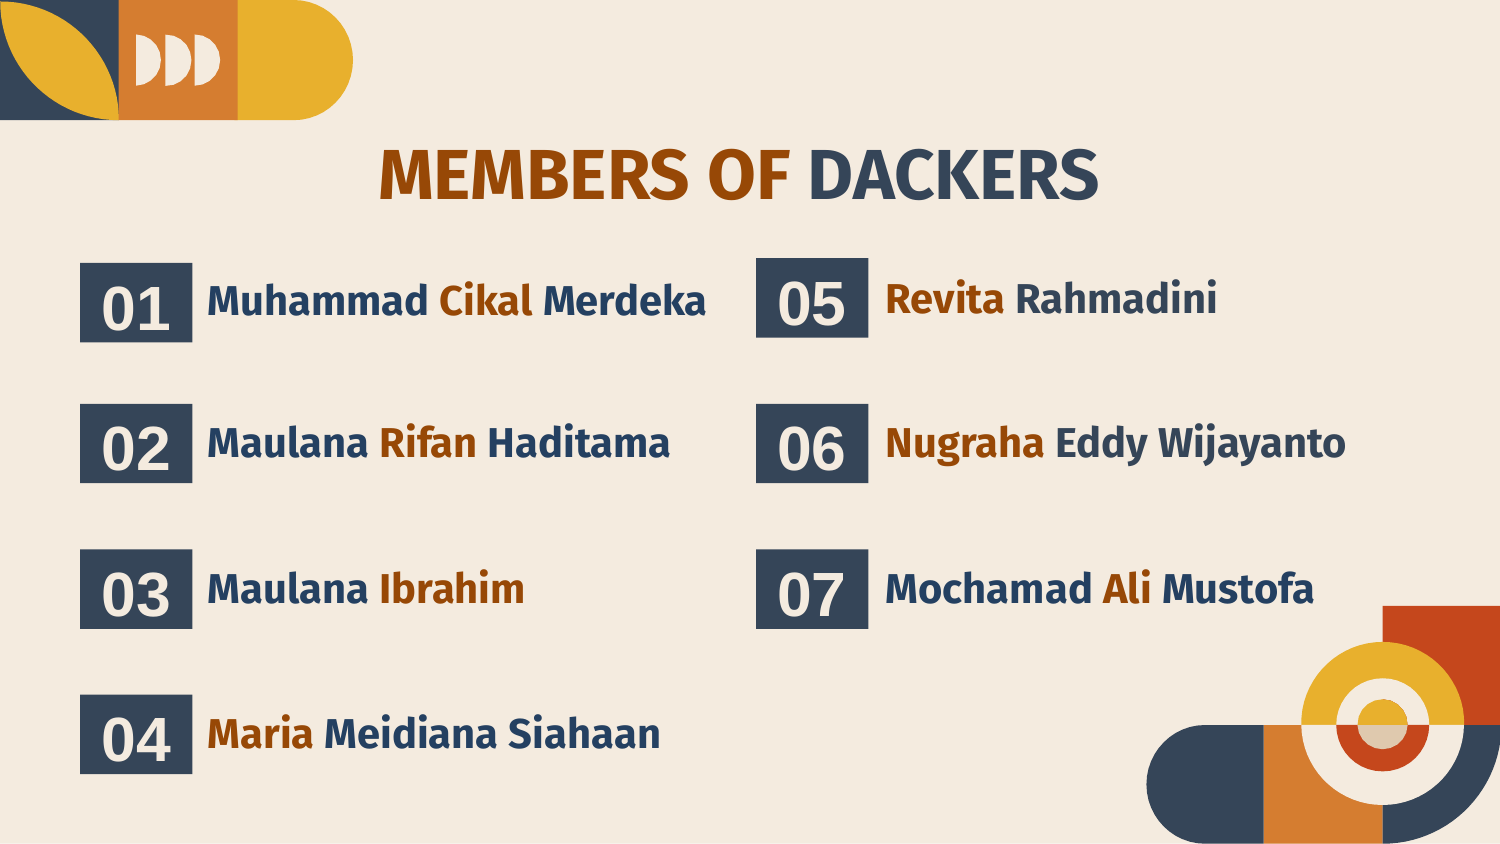

# MEMBERS OF DACKERS
05
01
Revita Rahmadini
Muhammad Cikal Merdeka
02
06
Maulana Rifan Haditama
Nugraha Eddy Wijayanto
03
07
Maulana Ibrahim
Mochamad Ali Mustofa

04
Maria Meidiana Siahaan